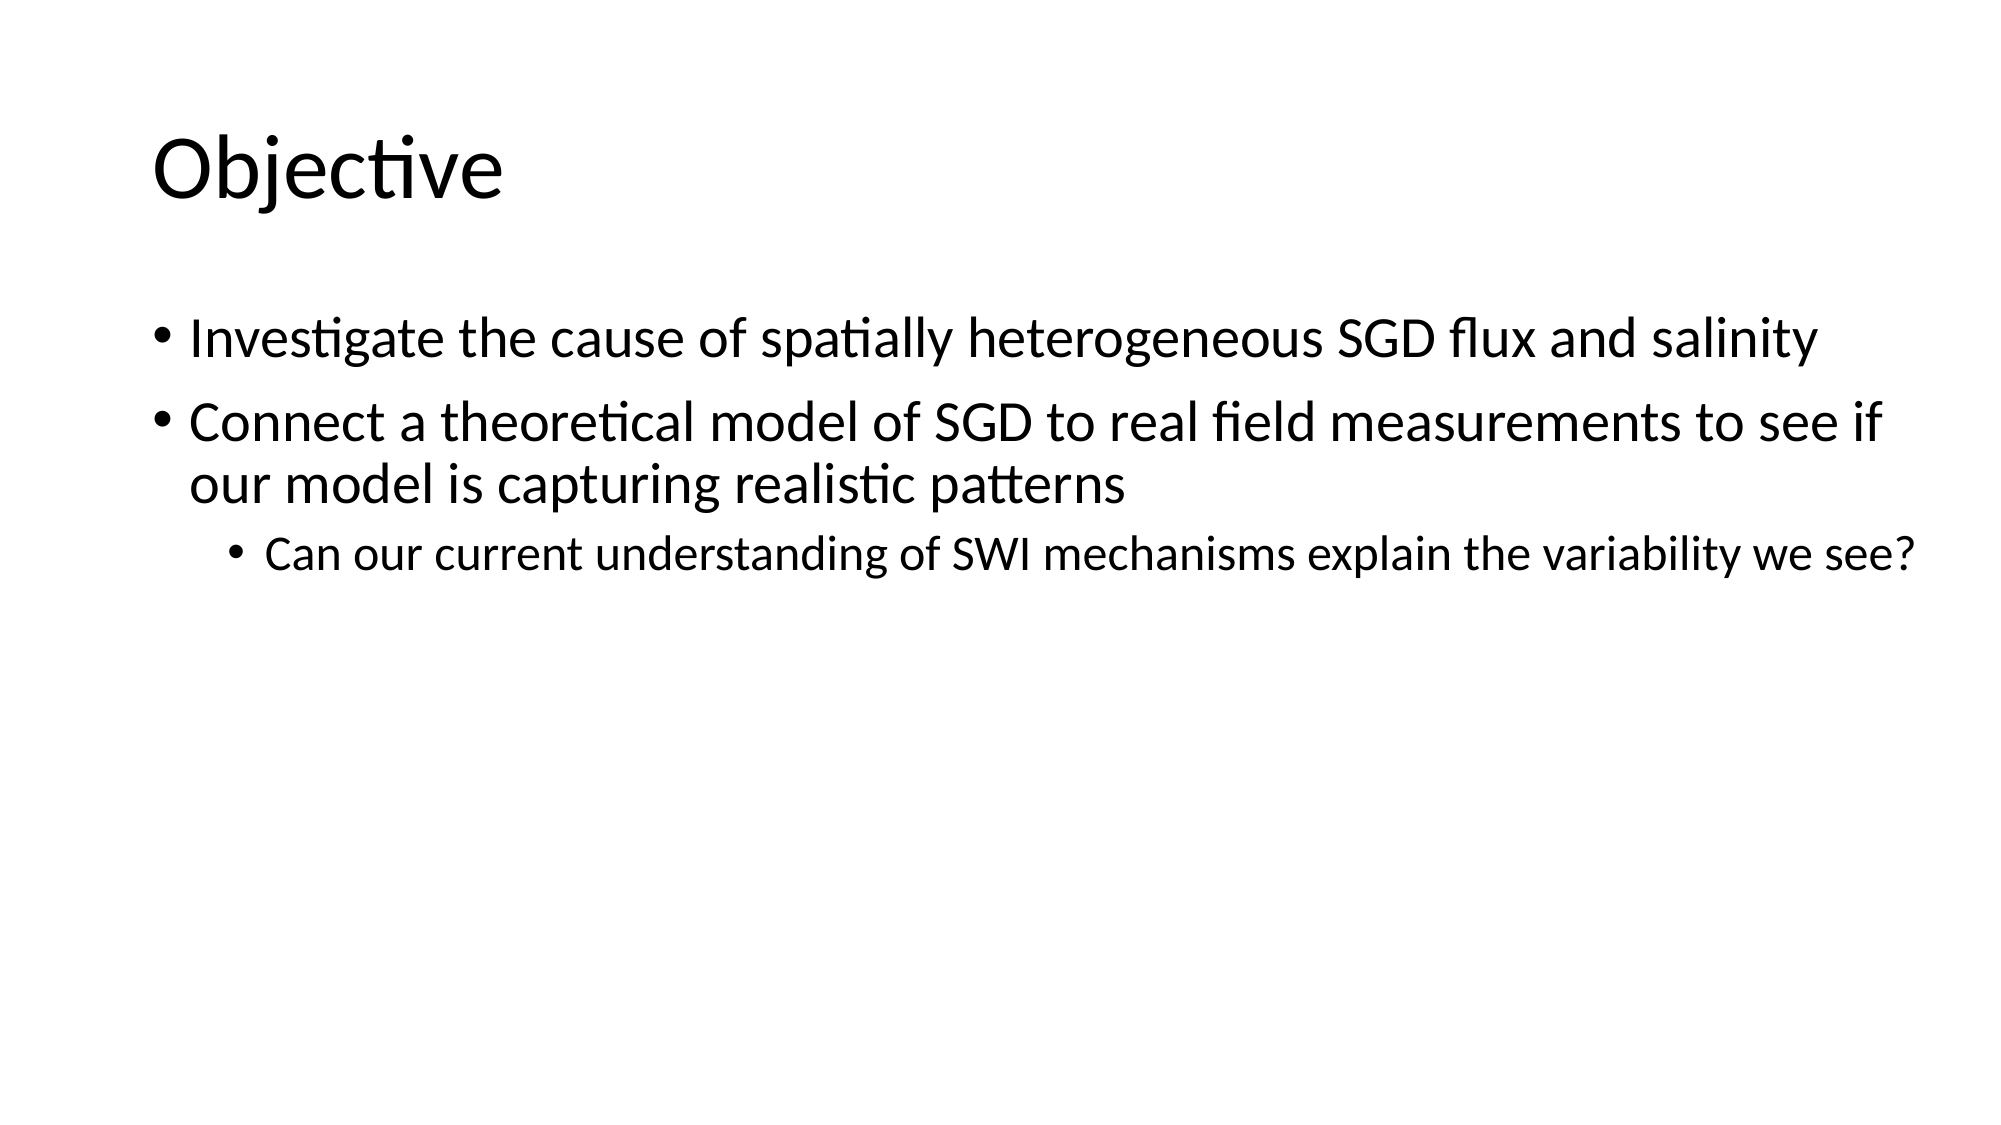

# Objective
Investigate the cause of spatially heterogeneous SGD flux and salinity
Connect a theoretical model of SGD to real field measurements to see if our model is capturing realistic patterns
Can our current understanding of SWI mechanisms explain the variability we see?